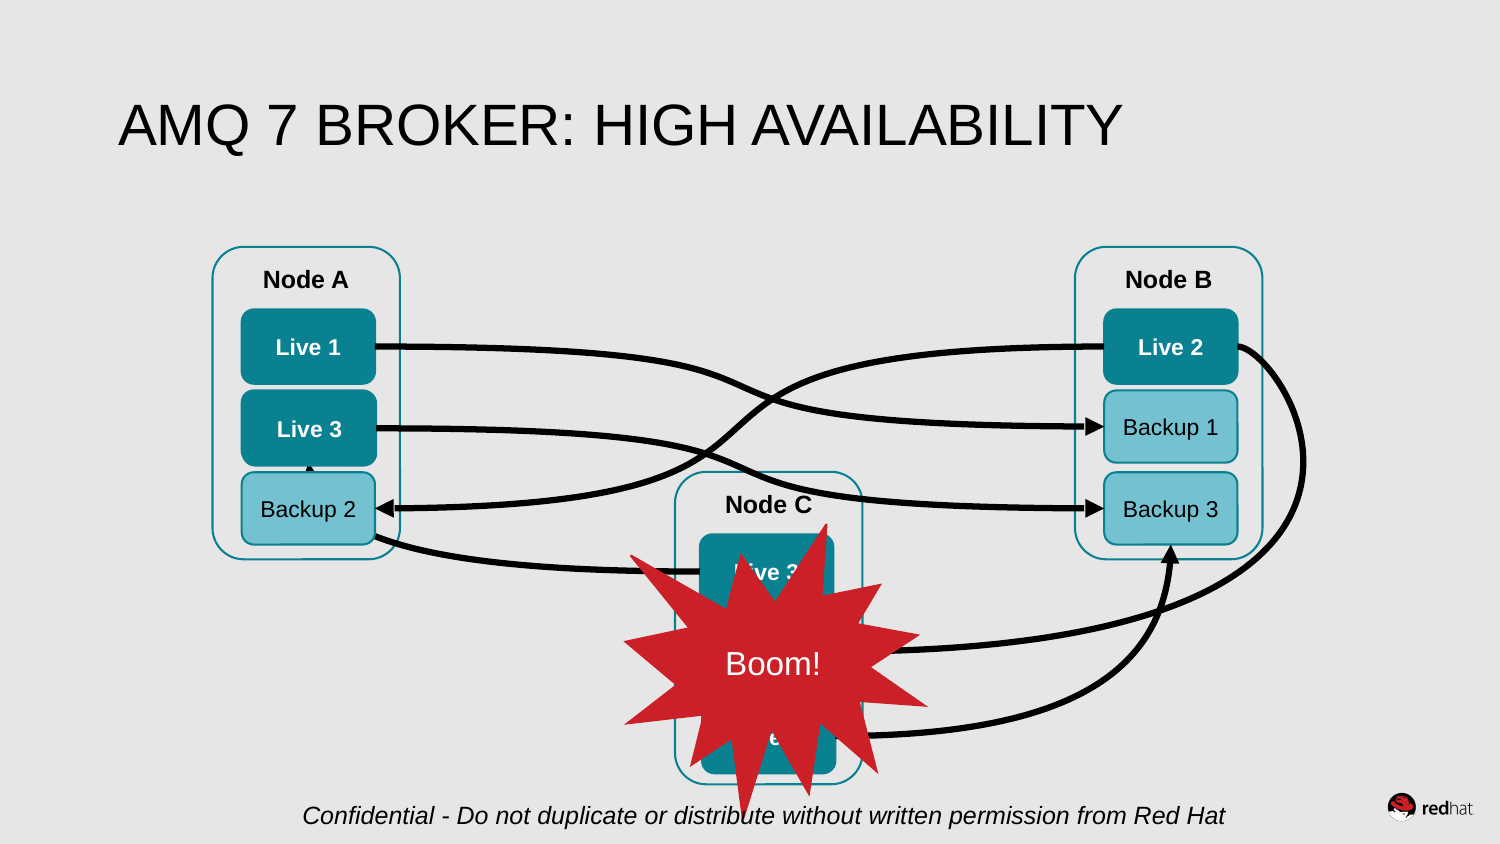

# AMQ 7 Broker: high availability
Node A
Node B
Live 1
Live 2
Backup 3
Backup 1
Live 3
Node C
Backup 2
Backup 3
Boom!
Live 3
Backup 2
Live 3
Confidential - Do not duplicate or distribute without written permission from Red Hat